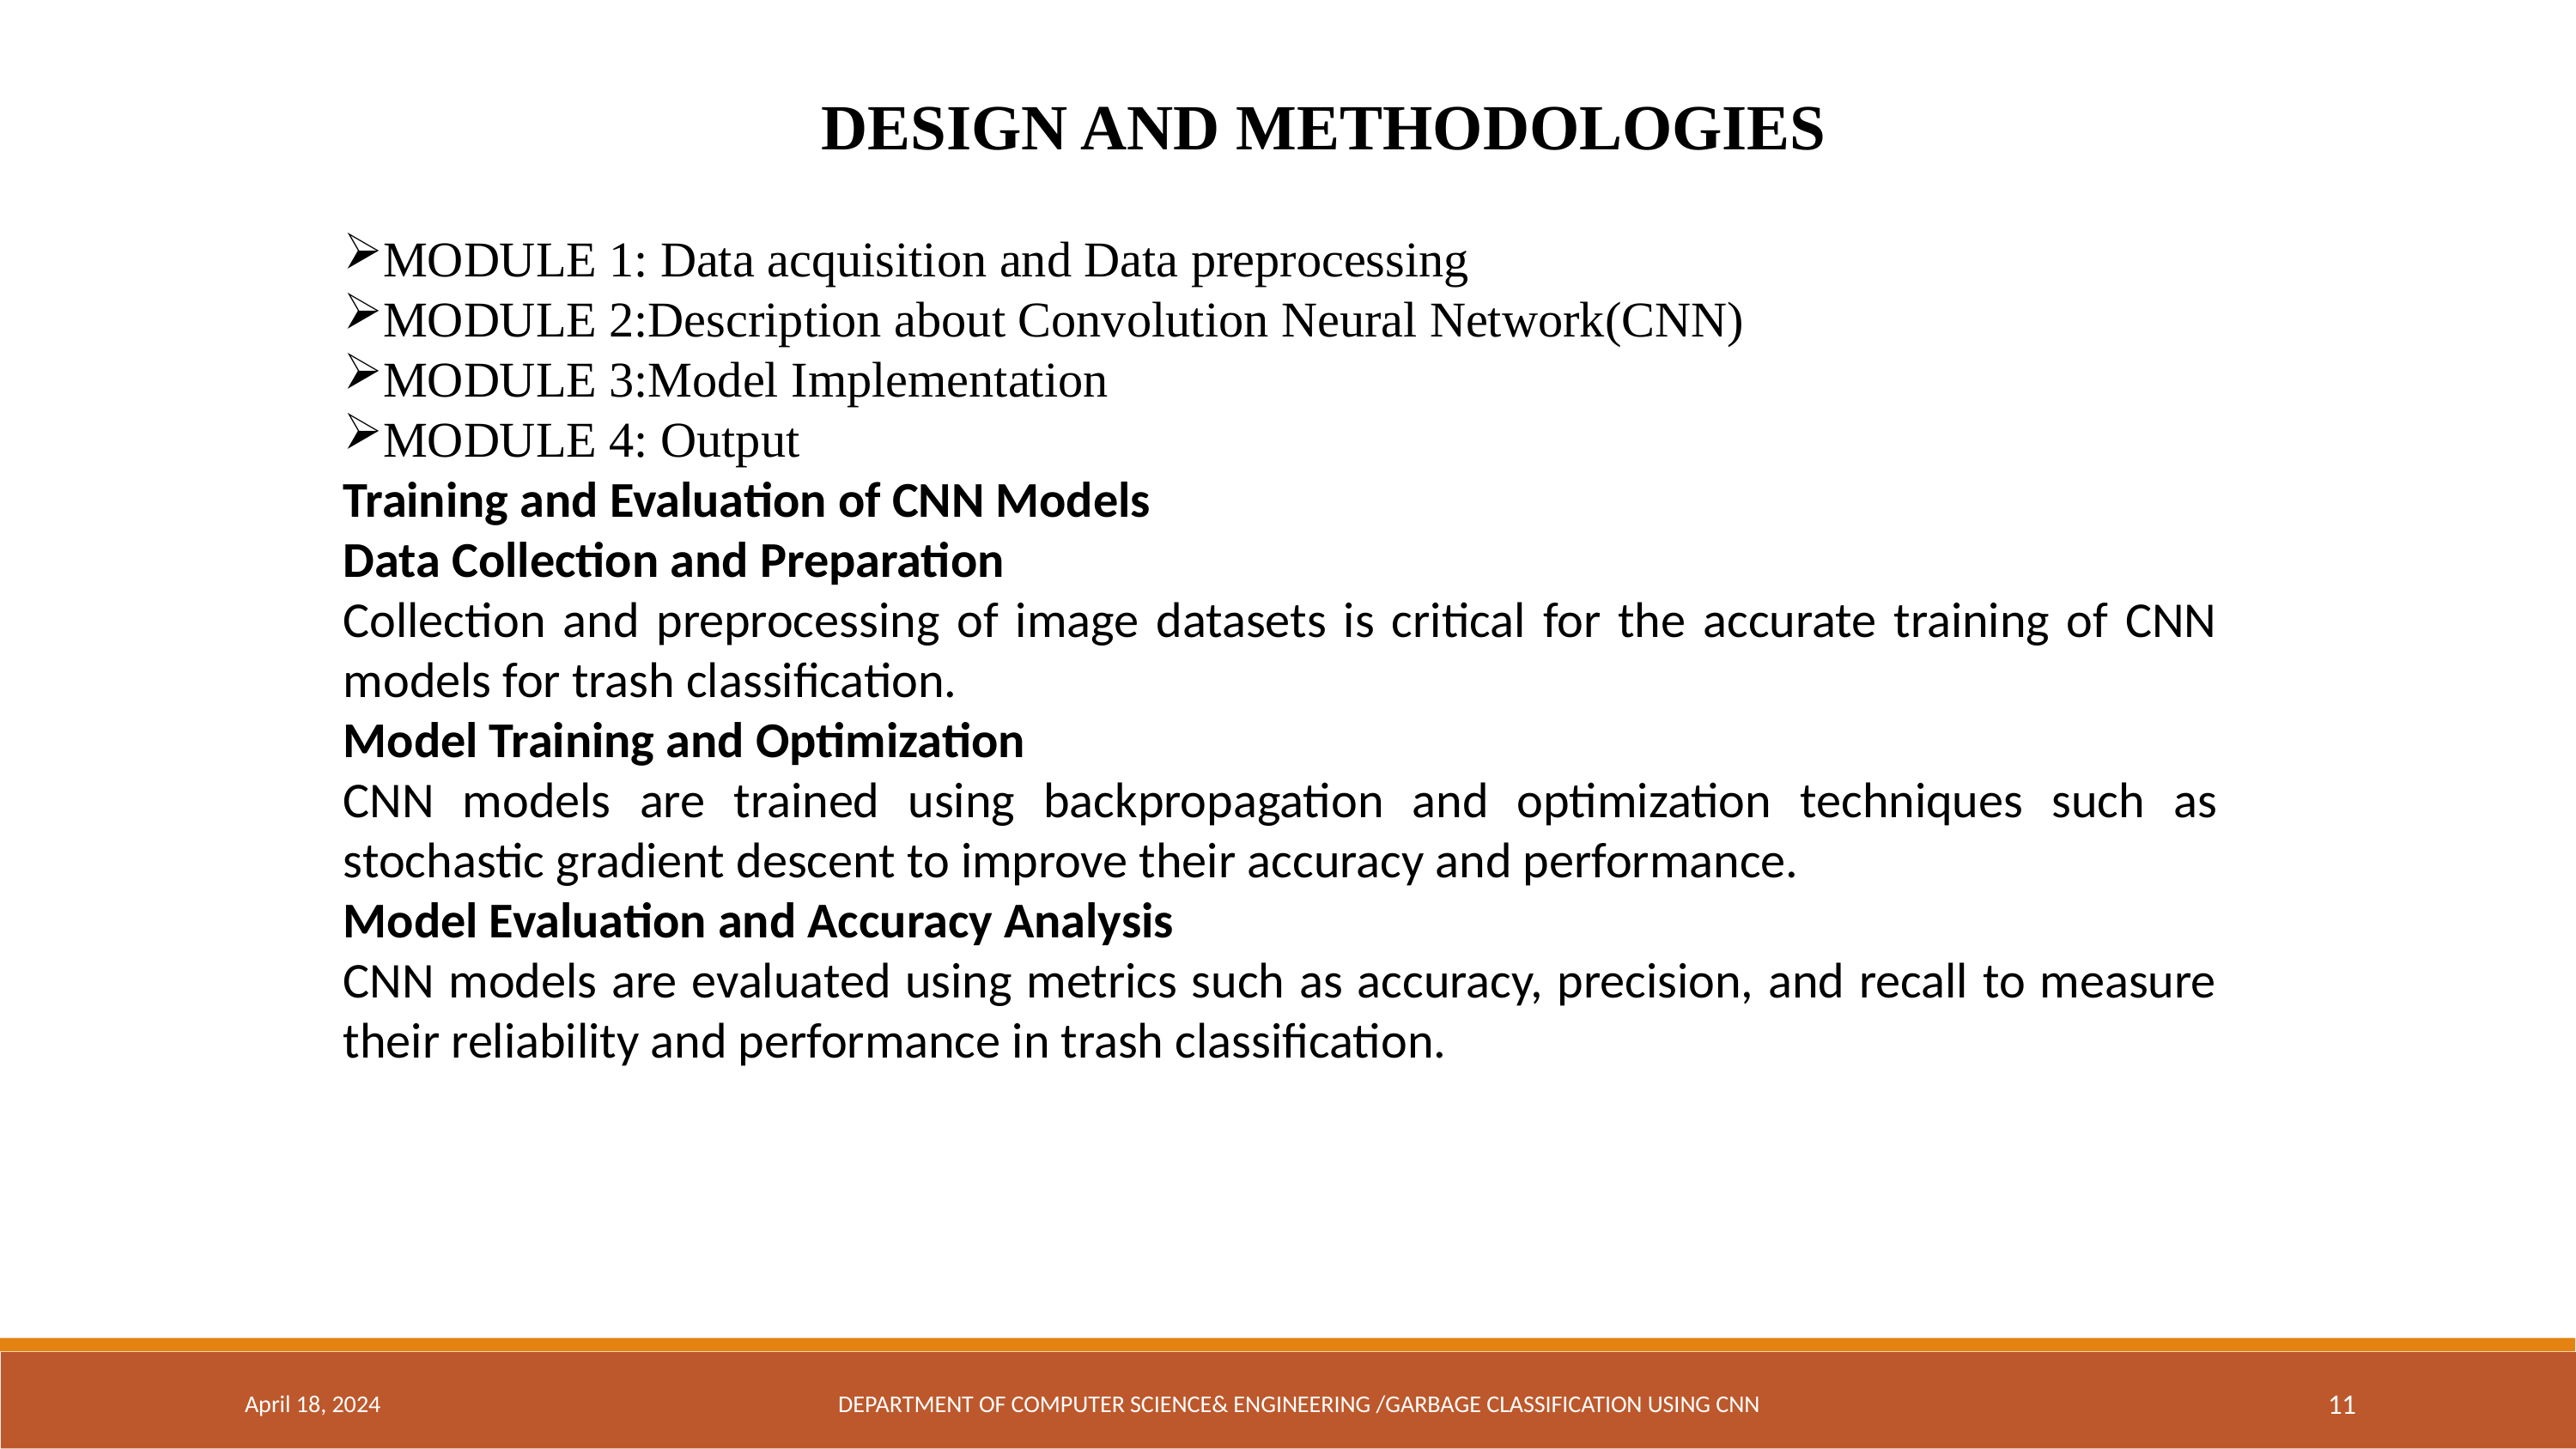

DESIGN AND METHODOLOGIES
MODULE 1: Data acquisition and Data preprocessing
MODULE 2:Description about Convolution Neural Network(CNN)
MODULE 3:Model Implementation
MODULE 4: Output
Training and Evaluation of CNN Models
Data Collection and Preparation
Collection and preprocessing of image datasets is critical for the accurate training of CNN models for trash classification.
Model Training and Optimization
CNN models are trained using backpropagation and optimization techniques such as stochastic gradient descent to improve their accuracy and performance.
Model Evaluation and Accuracy Analysis
CNN models are evaluated using metrics such as accuracy, precision, and recall to measure their reliability and performance in trash classification.

April 18, 2024
DEPARTMENT OF COMPUTER SCIENCE& ENGINEERING /GARBAGE CLASSIFICATION USING CNN
11